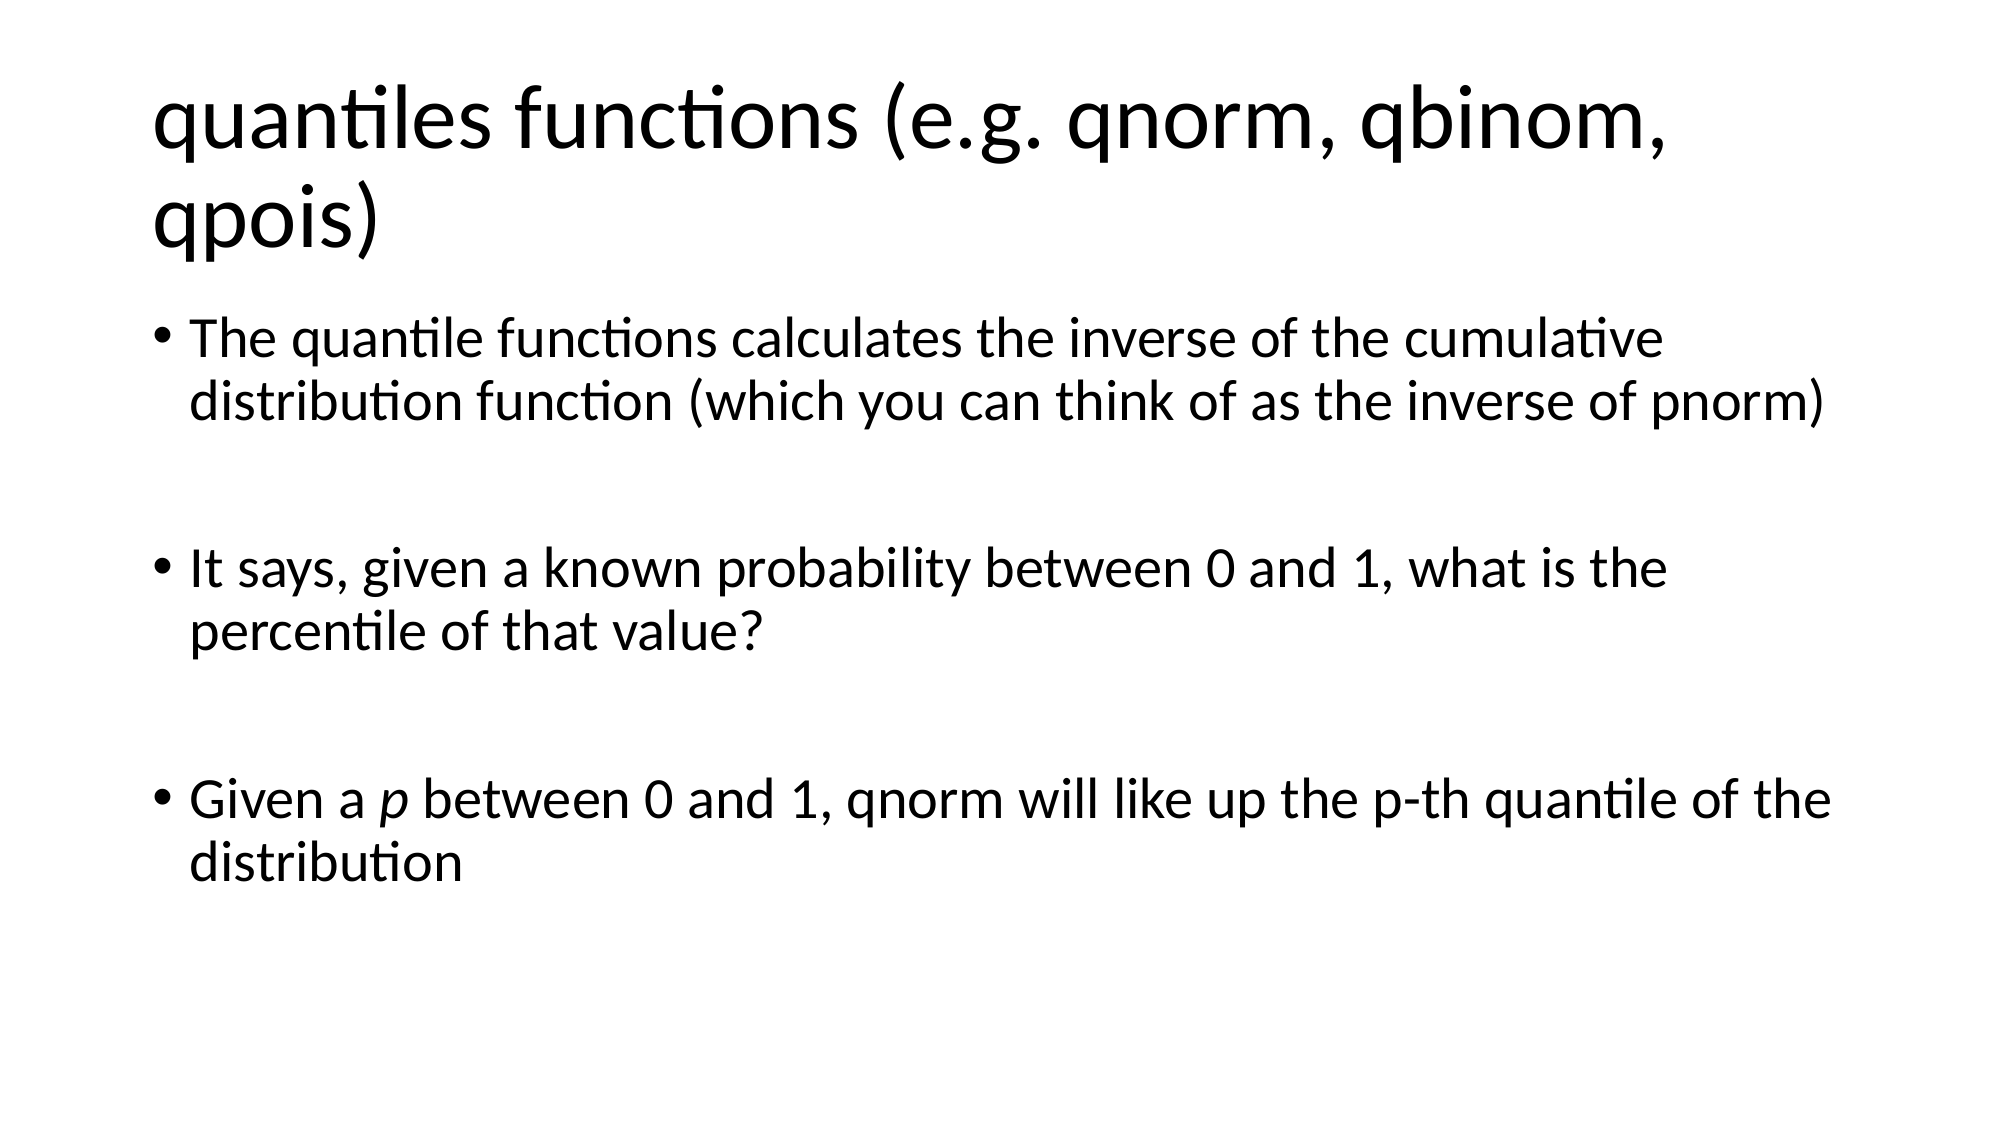

# quantiles functions (e.g. qnorm, qbinom, qpois)
The quantile functions calculates the inverse of the cumulative distribution function (which you can think of as the inverse of pnorm)

It says, given a known probability between 0 and 1, what is the percentile of that value?

Given a p between 0 and 1, qnorm will like up the p-th quantile of the distribution